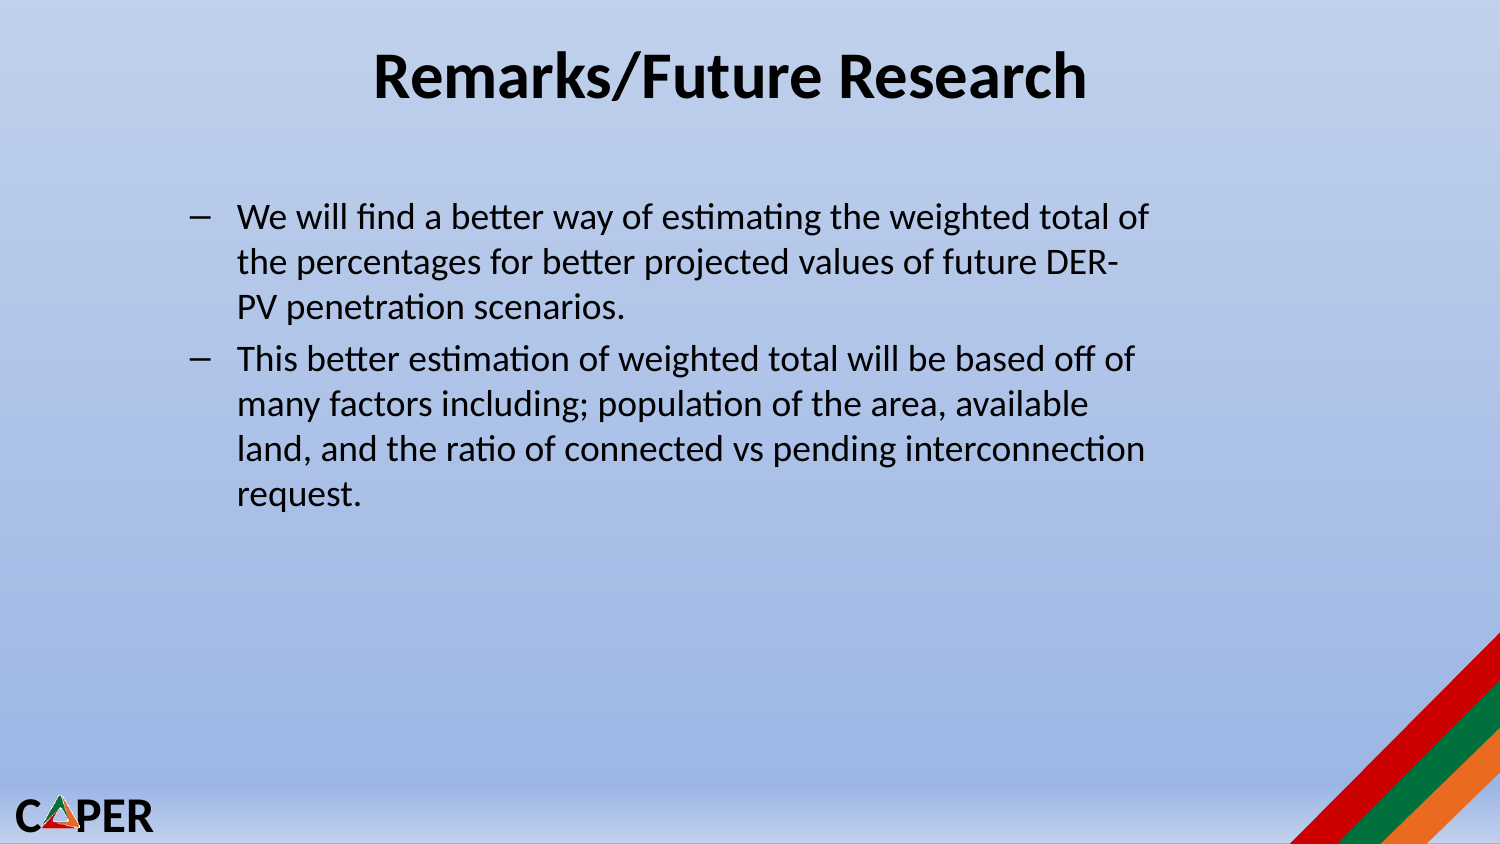

# Remarks/Future Research
We will find a better way of estimating the weighted total of the percentages for better projected values of future DER-PV penetration scenarios.
This better estimation of weighted total will be based off of many factors including; population of the area, available land, and the ratio of connected vs pending interconnection request.